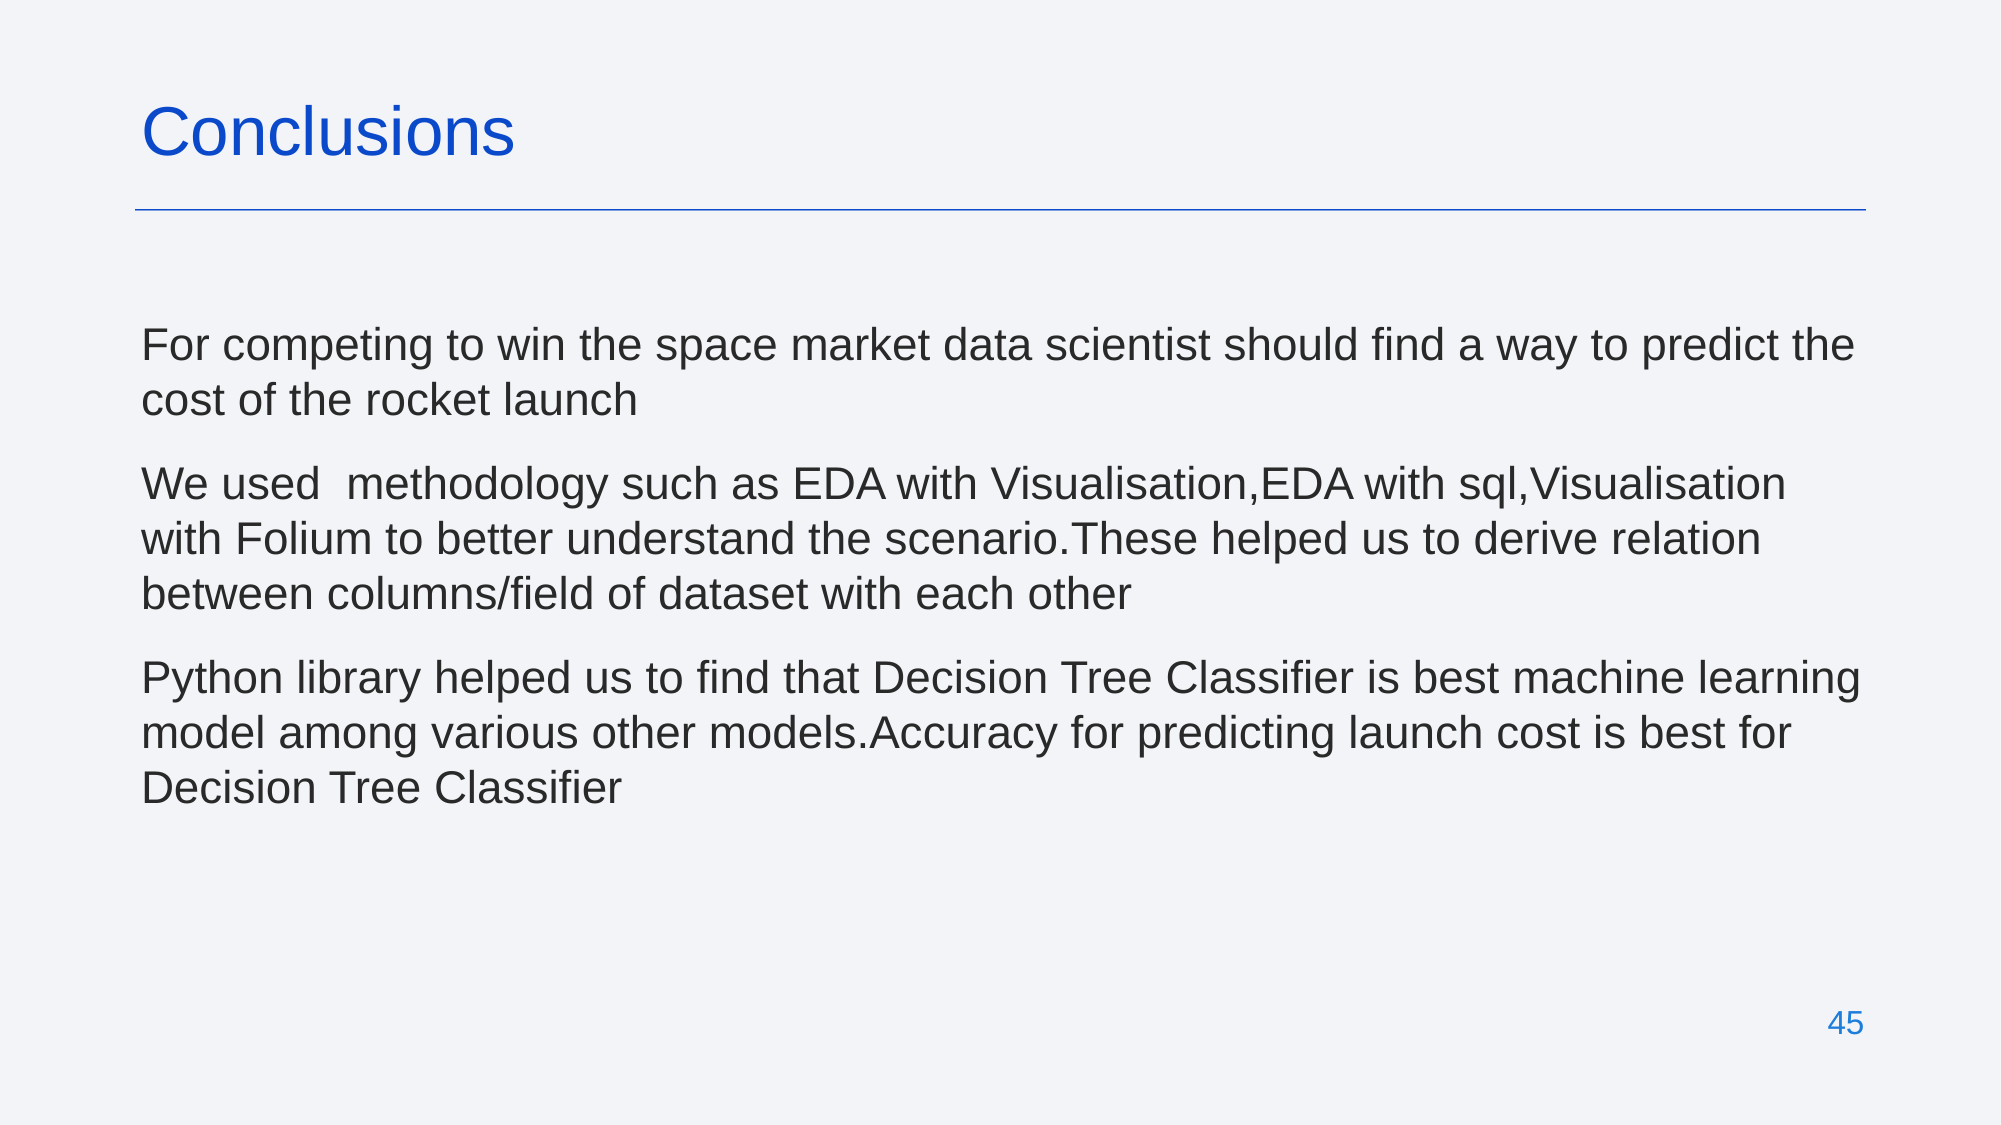

Conclusions
For competing to win the space market data scientist should find a way to predict the cost of the rocket launch
We used  methodology such as EDA with Visualisation,EDA with sql,Visualisation with Folium to better understand the scenario.These helped us to derive relation between columns/field of dataset with each other
Python library helped us to find that Decision Tree Classifier is best machine learning model among various other models.Accuracy for predicting launch cost is best for Decision Tree Classifier

45